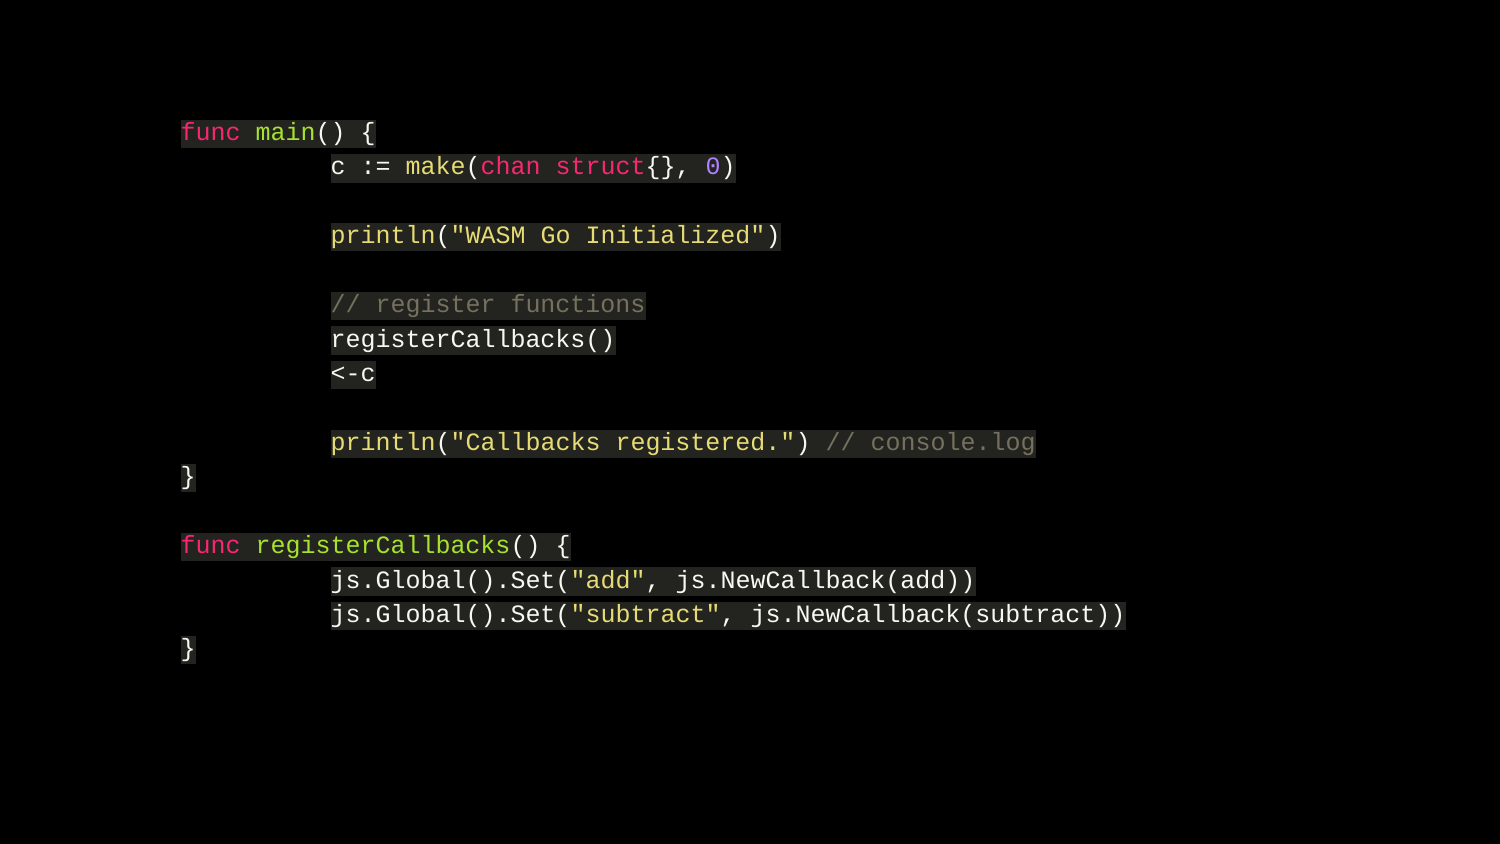

func main() {
	c := make(chan struct{}, 0)
	println("WASM Go Initialized")
	// register functions
	registerCallbacks()
	<-c
	println("Callbacks registered.") // console.log
}
func registerCallbacks() {
	js.Global().Set("add", js.NewCallback(add))
	js.Global().Set("subtract", js.NewCallback(subtract))
}